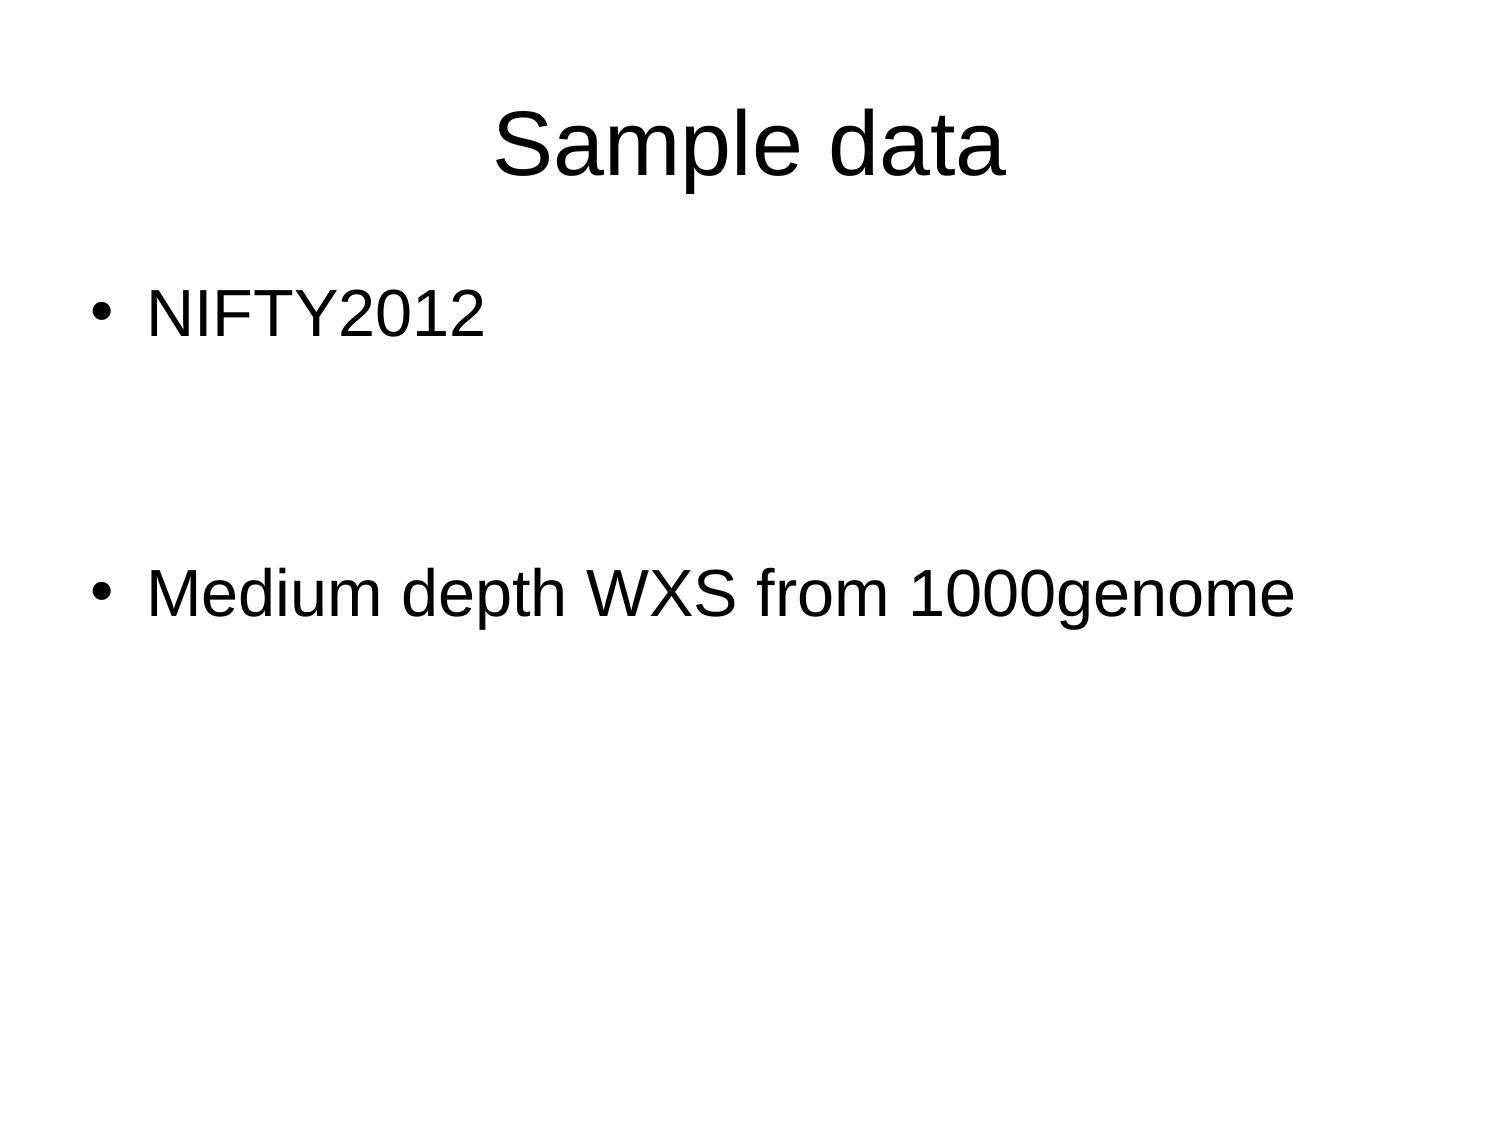

# Sample data
NIFTY2012

Medium depth WXS from 1000genome